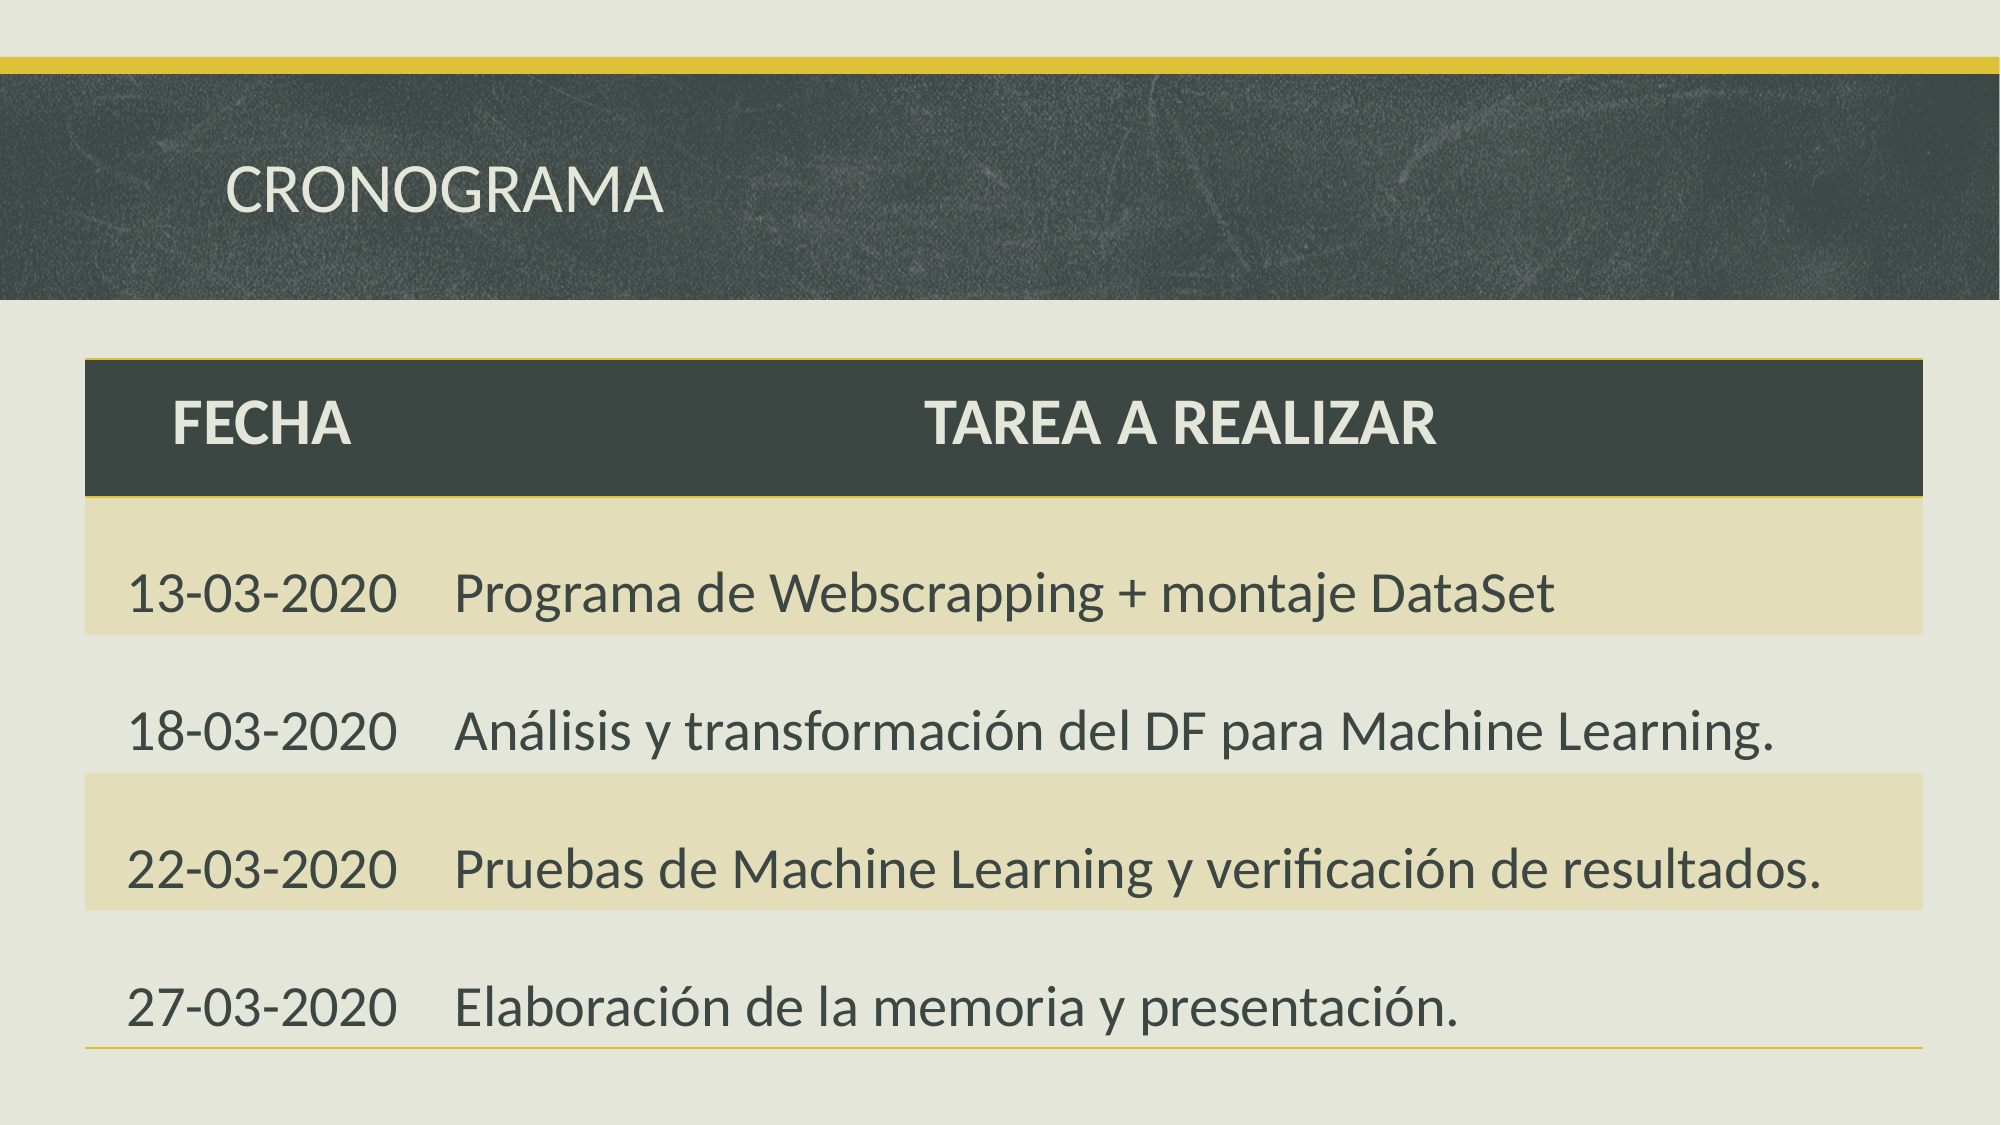

# CRONOGRAMA
| FECHA | TAREA A REALIZAR |
| --- | --- |
| 13-03-2020 | Programa de Webscrapping + montaje DataSet |
| 18-03-2020 | Análisis y transformación del DF para Machine Learning. |
| 22-03-2020 | Pruebas de Machine Learning y verificación de resultados. |
| 27-03-2020 | Elaboración de la memoria y presentación. |